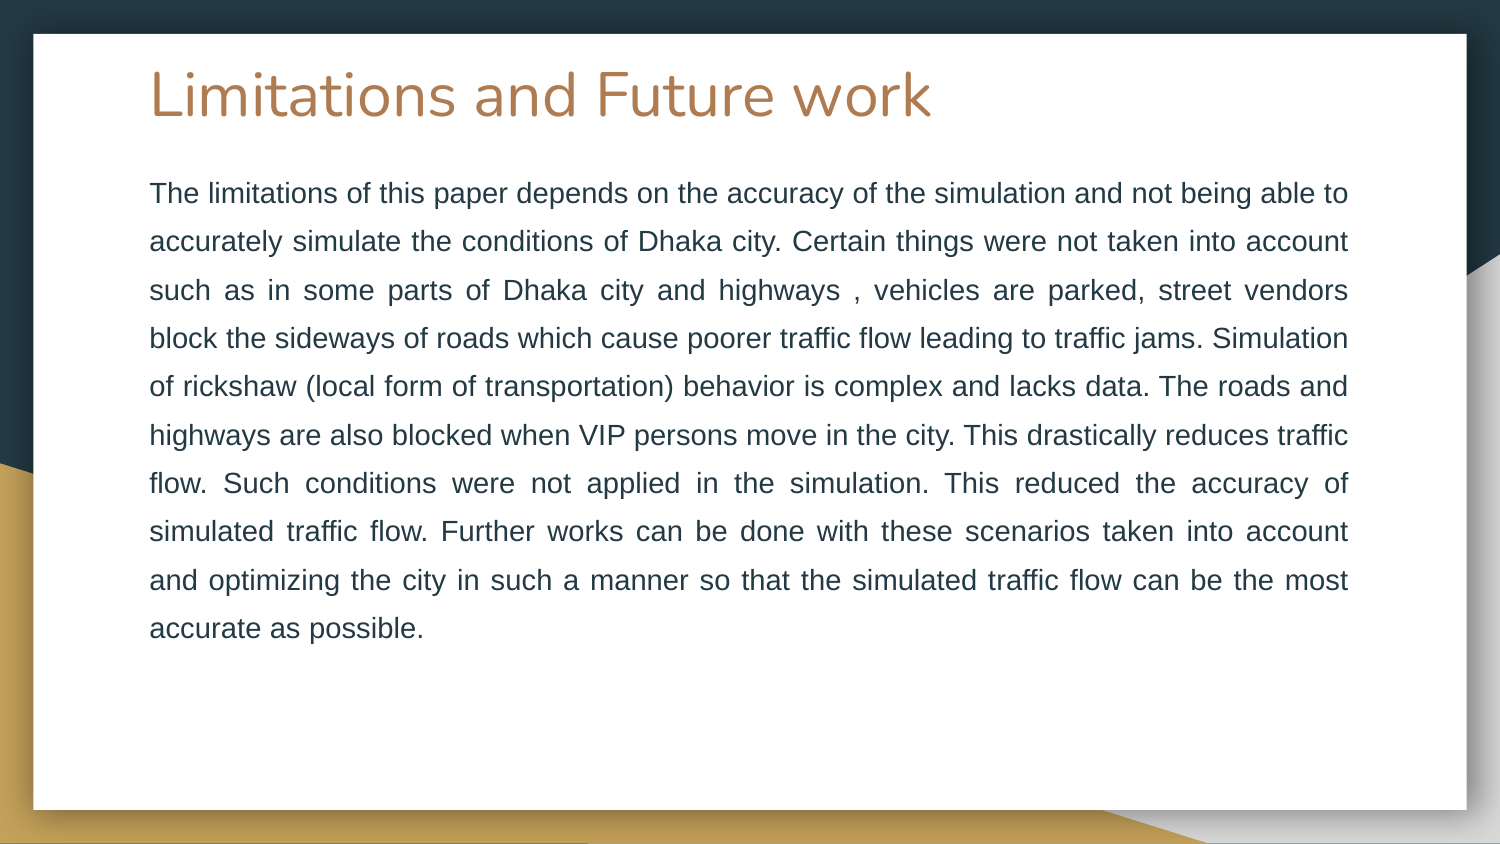

# Limitations and Future work
The limitations of this paper depends on the accuracy of the simulation and not being able to accurately simulate the conditions of Dhaka city. Certain things were not taken into account such as in some parts of Dhaka city and highways , vehicles are parked, street vendors block the sideways of roads which cause poorer traffic flow leading to traffic jams. Simulation of rickshaw (local form of transportation) behavior is complex and lacks data. The roads and highways are also blocked when VIP persons move in the city. This drastically reduces traffic flow. Such conditions were not applied in the simulation. This reduced the accuracy of simulated traffic flow. Further works can be done with these scenarios taken into account and optimizing the city in such a manner so that the simulated traffic flow can be the most accurate as possible.